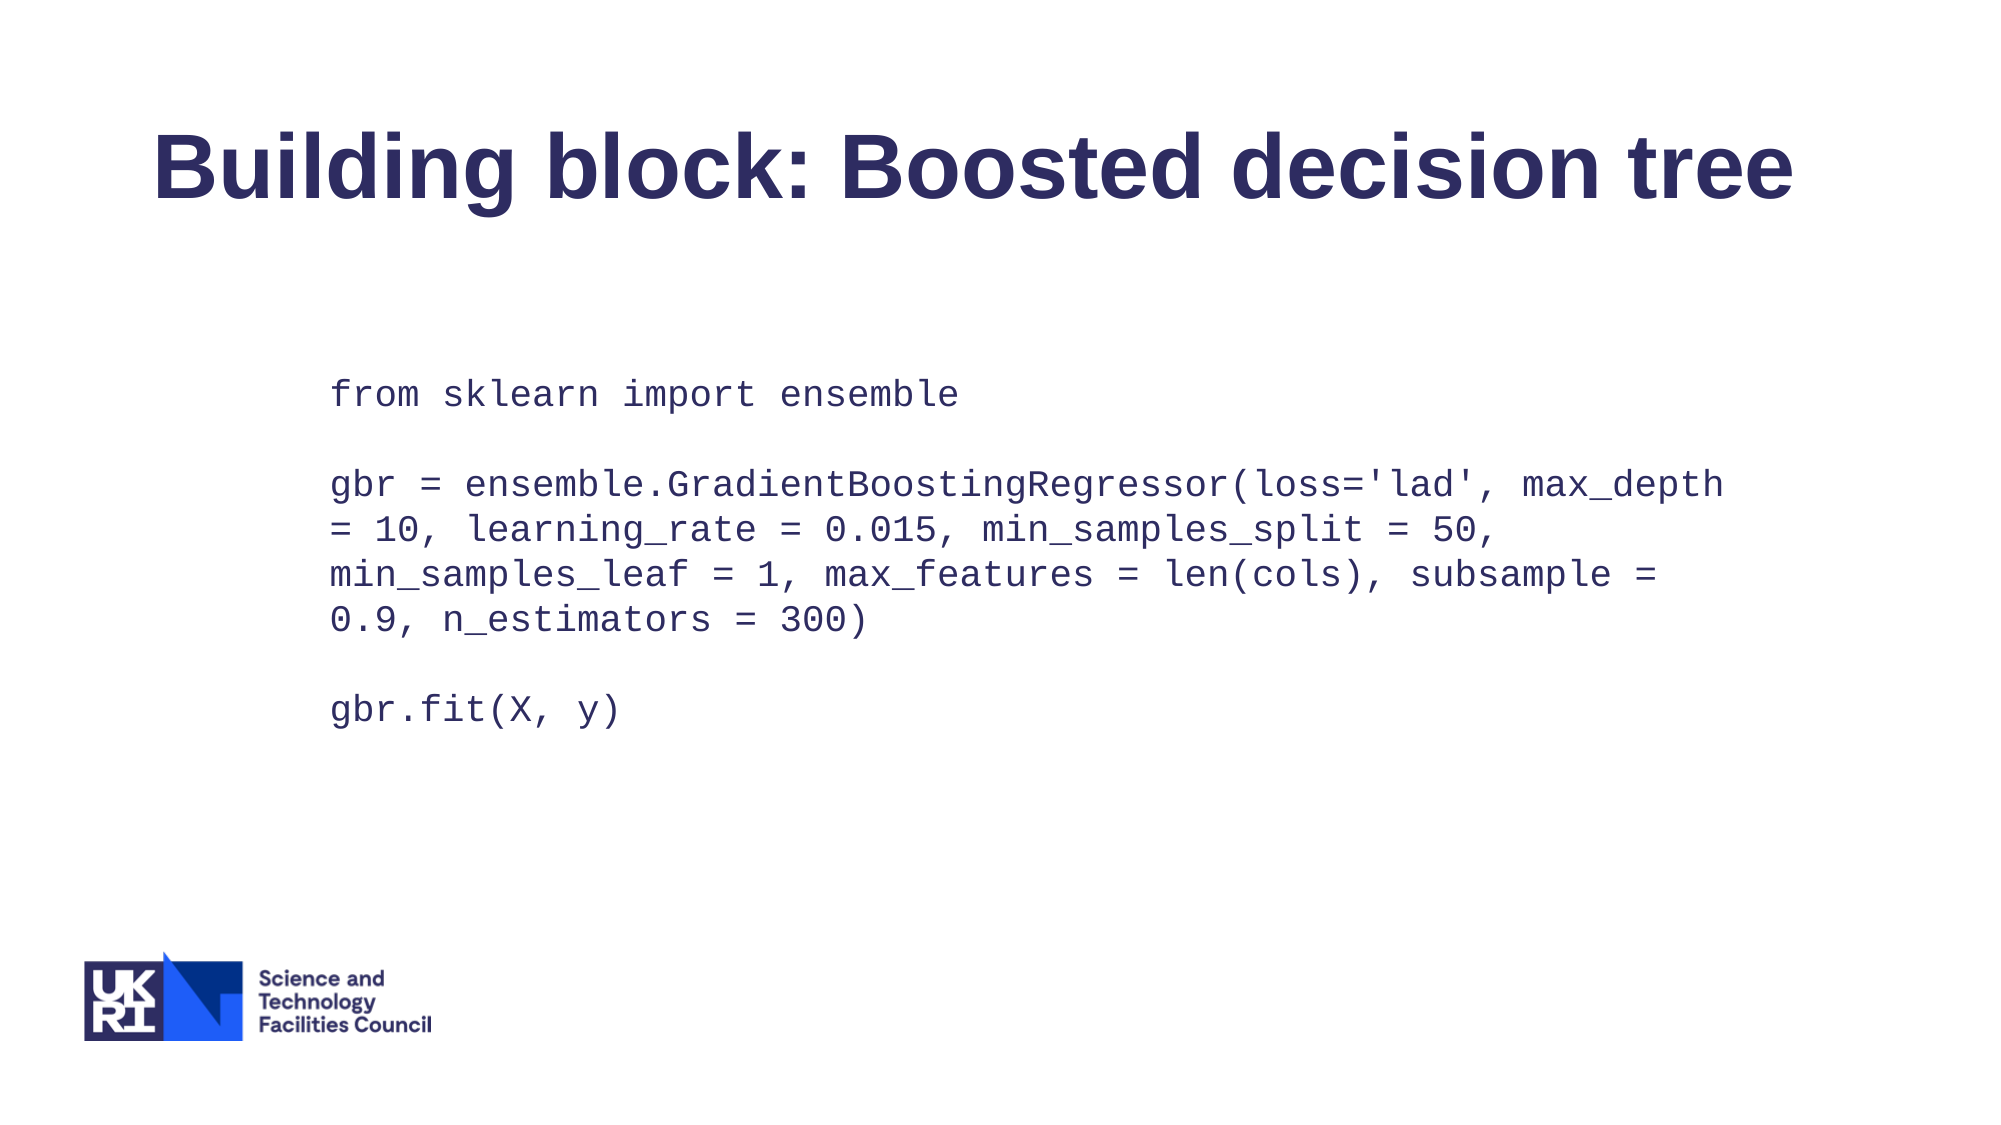

# Building block: Boosted decision tree
from sklearn import ensemble

gbr = ensemble.GradientBoostingRegressor(loss='lad', max_depth = 10, learning_rate = 0.015, min_samples_split = 50, min_samples_leaf = 1, max_features = len(cols), subsample = 0.9, n_estimators = 300)

gbr.fit(X, y)